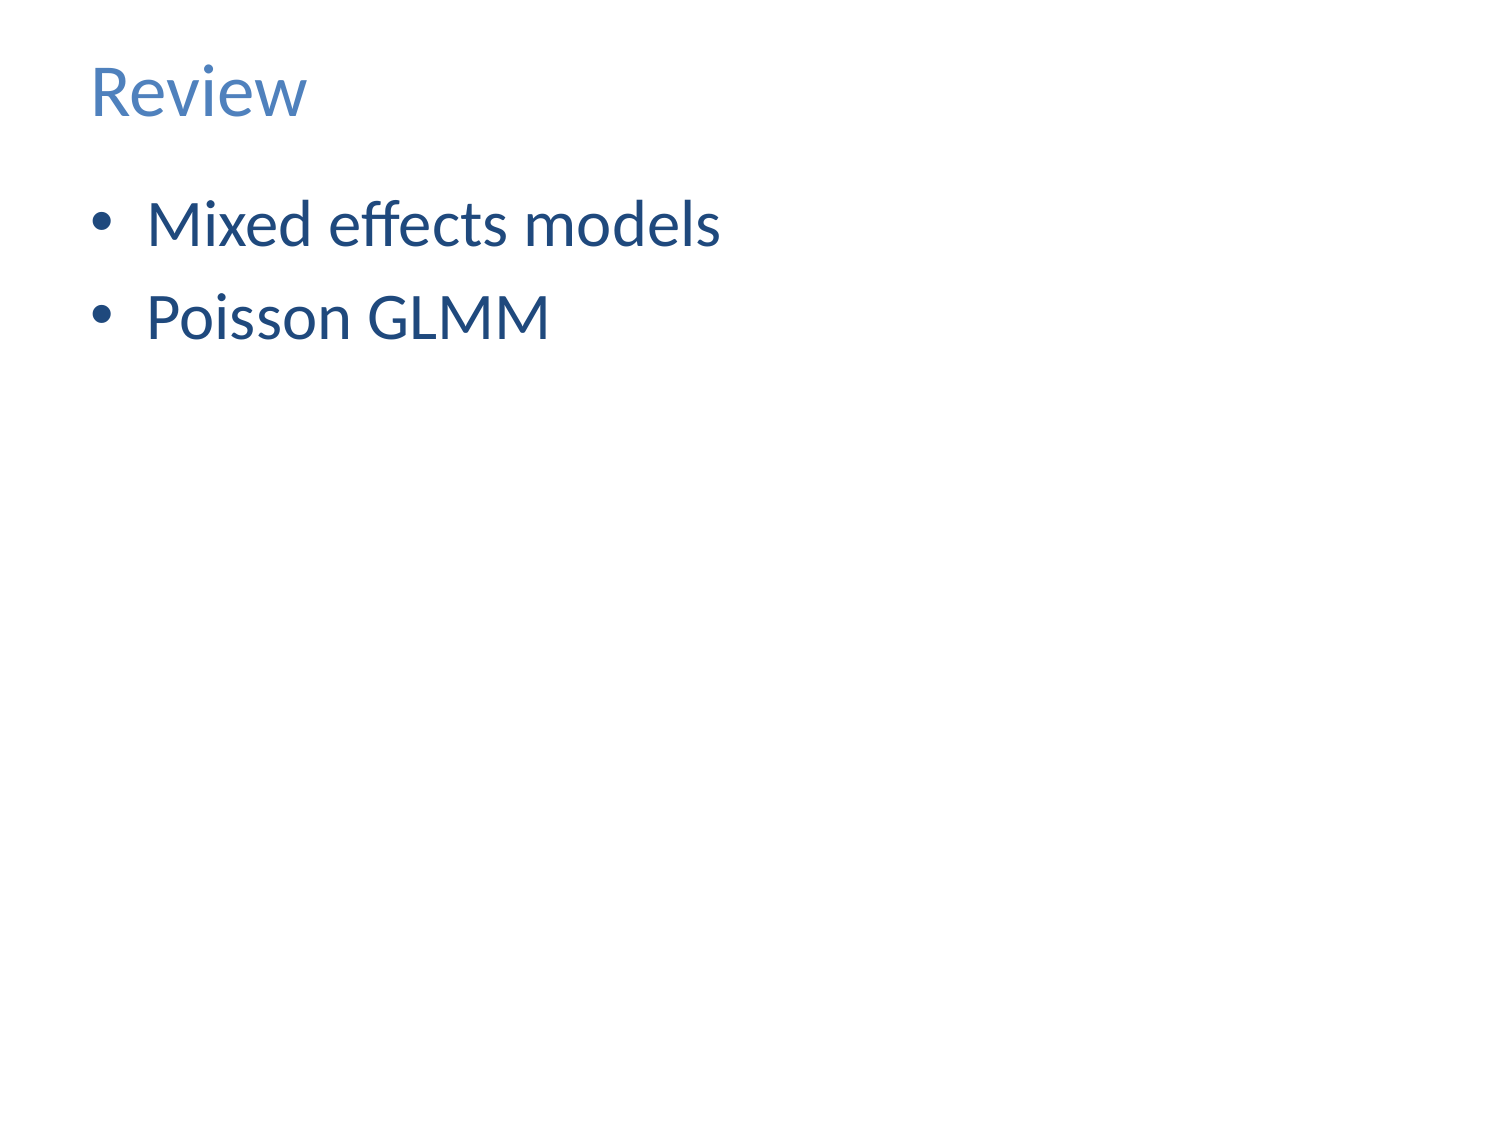

# Review
Mixed effects models
Poisson GLMM